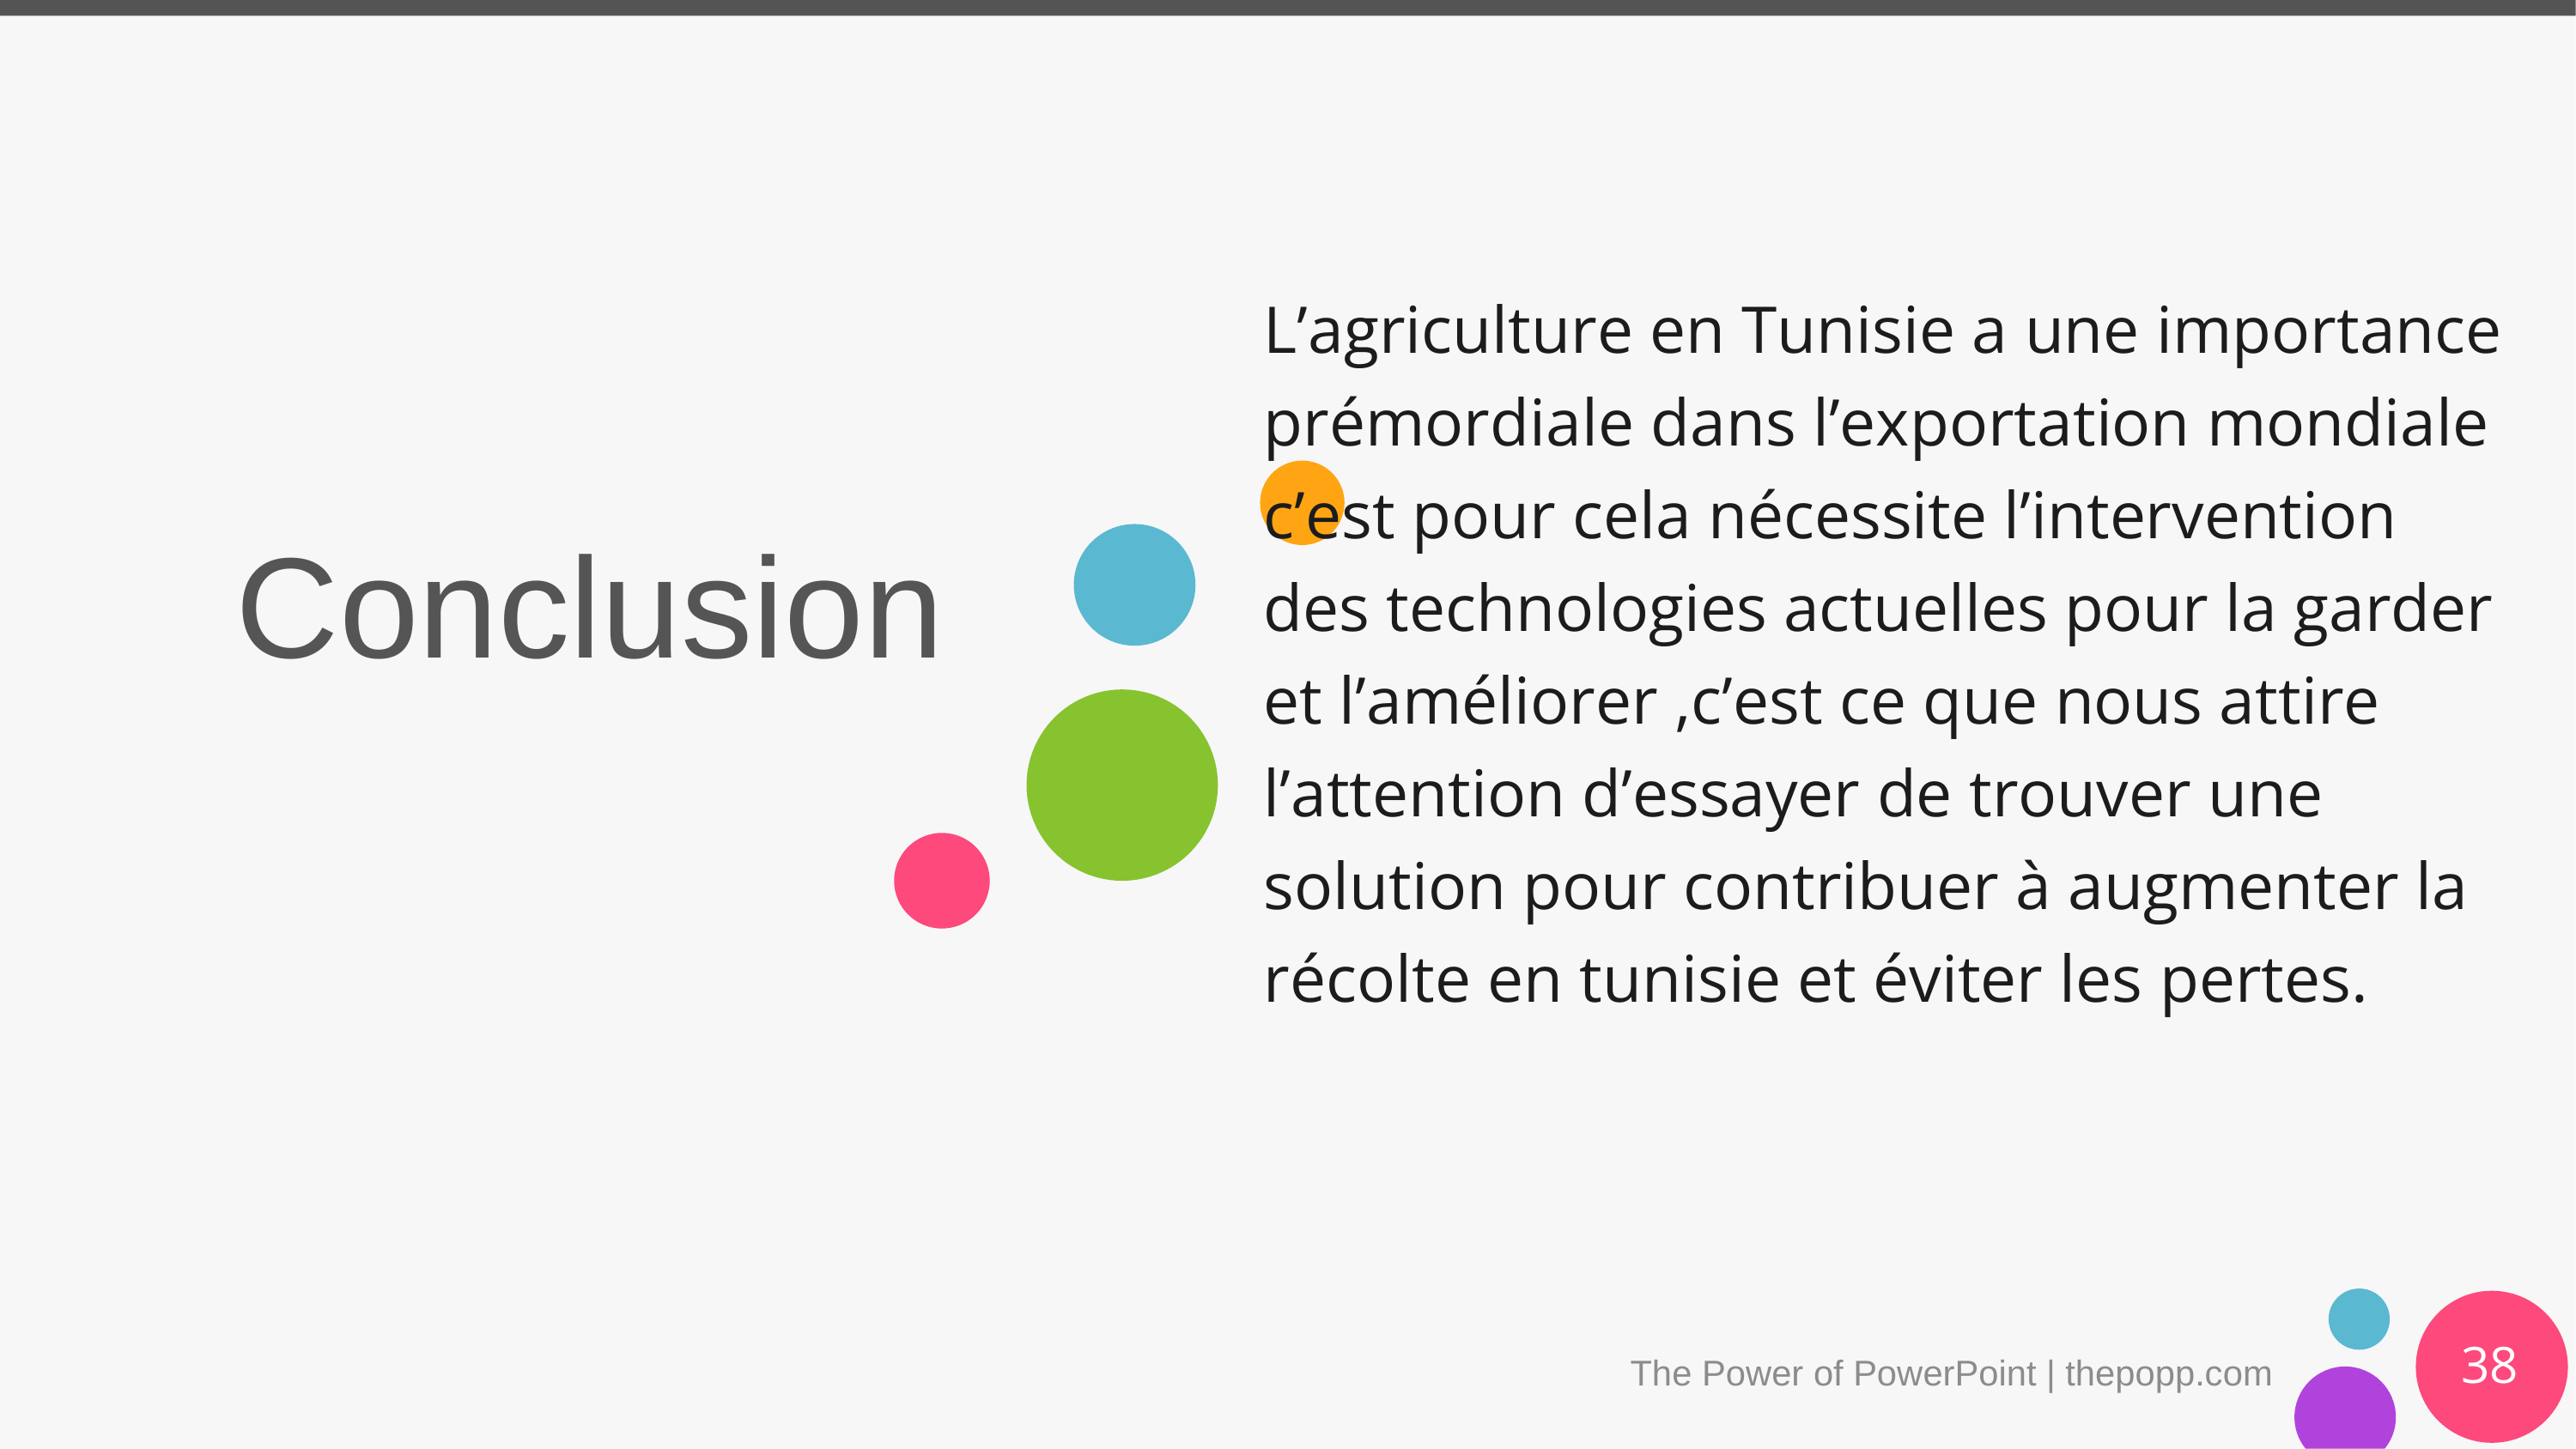

L’agriculture en Tunisie a une importance prémordiale dans l’exportation mondiale c’est pour cela nécessite l’intervention des technologies actuelles pour la garder et l’améliorer ,c’est ce que nous attire l’attention d’essayer de trouver une solution pour contribuer à augmenter la récolte en tunisie et éviter les pertes.
# Conclusion
38
The Power of PowerPoint | thepopp.com